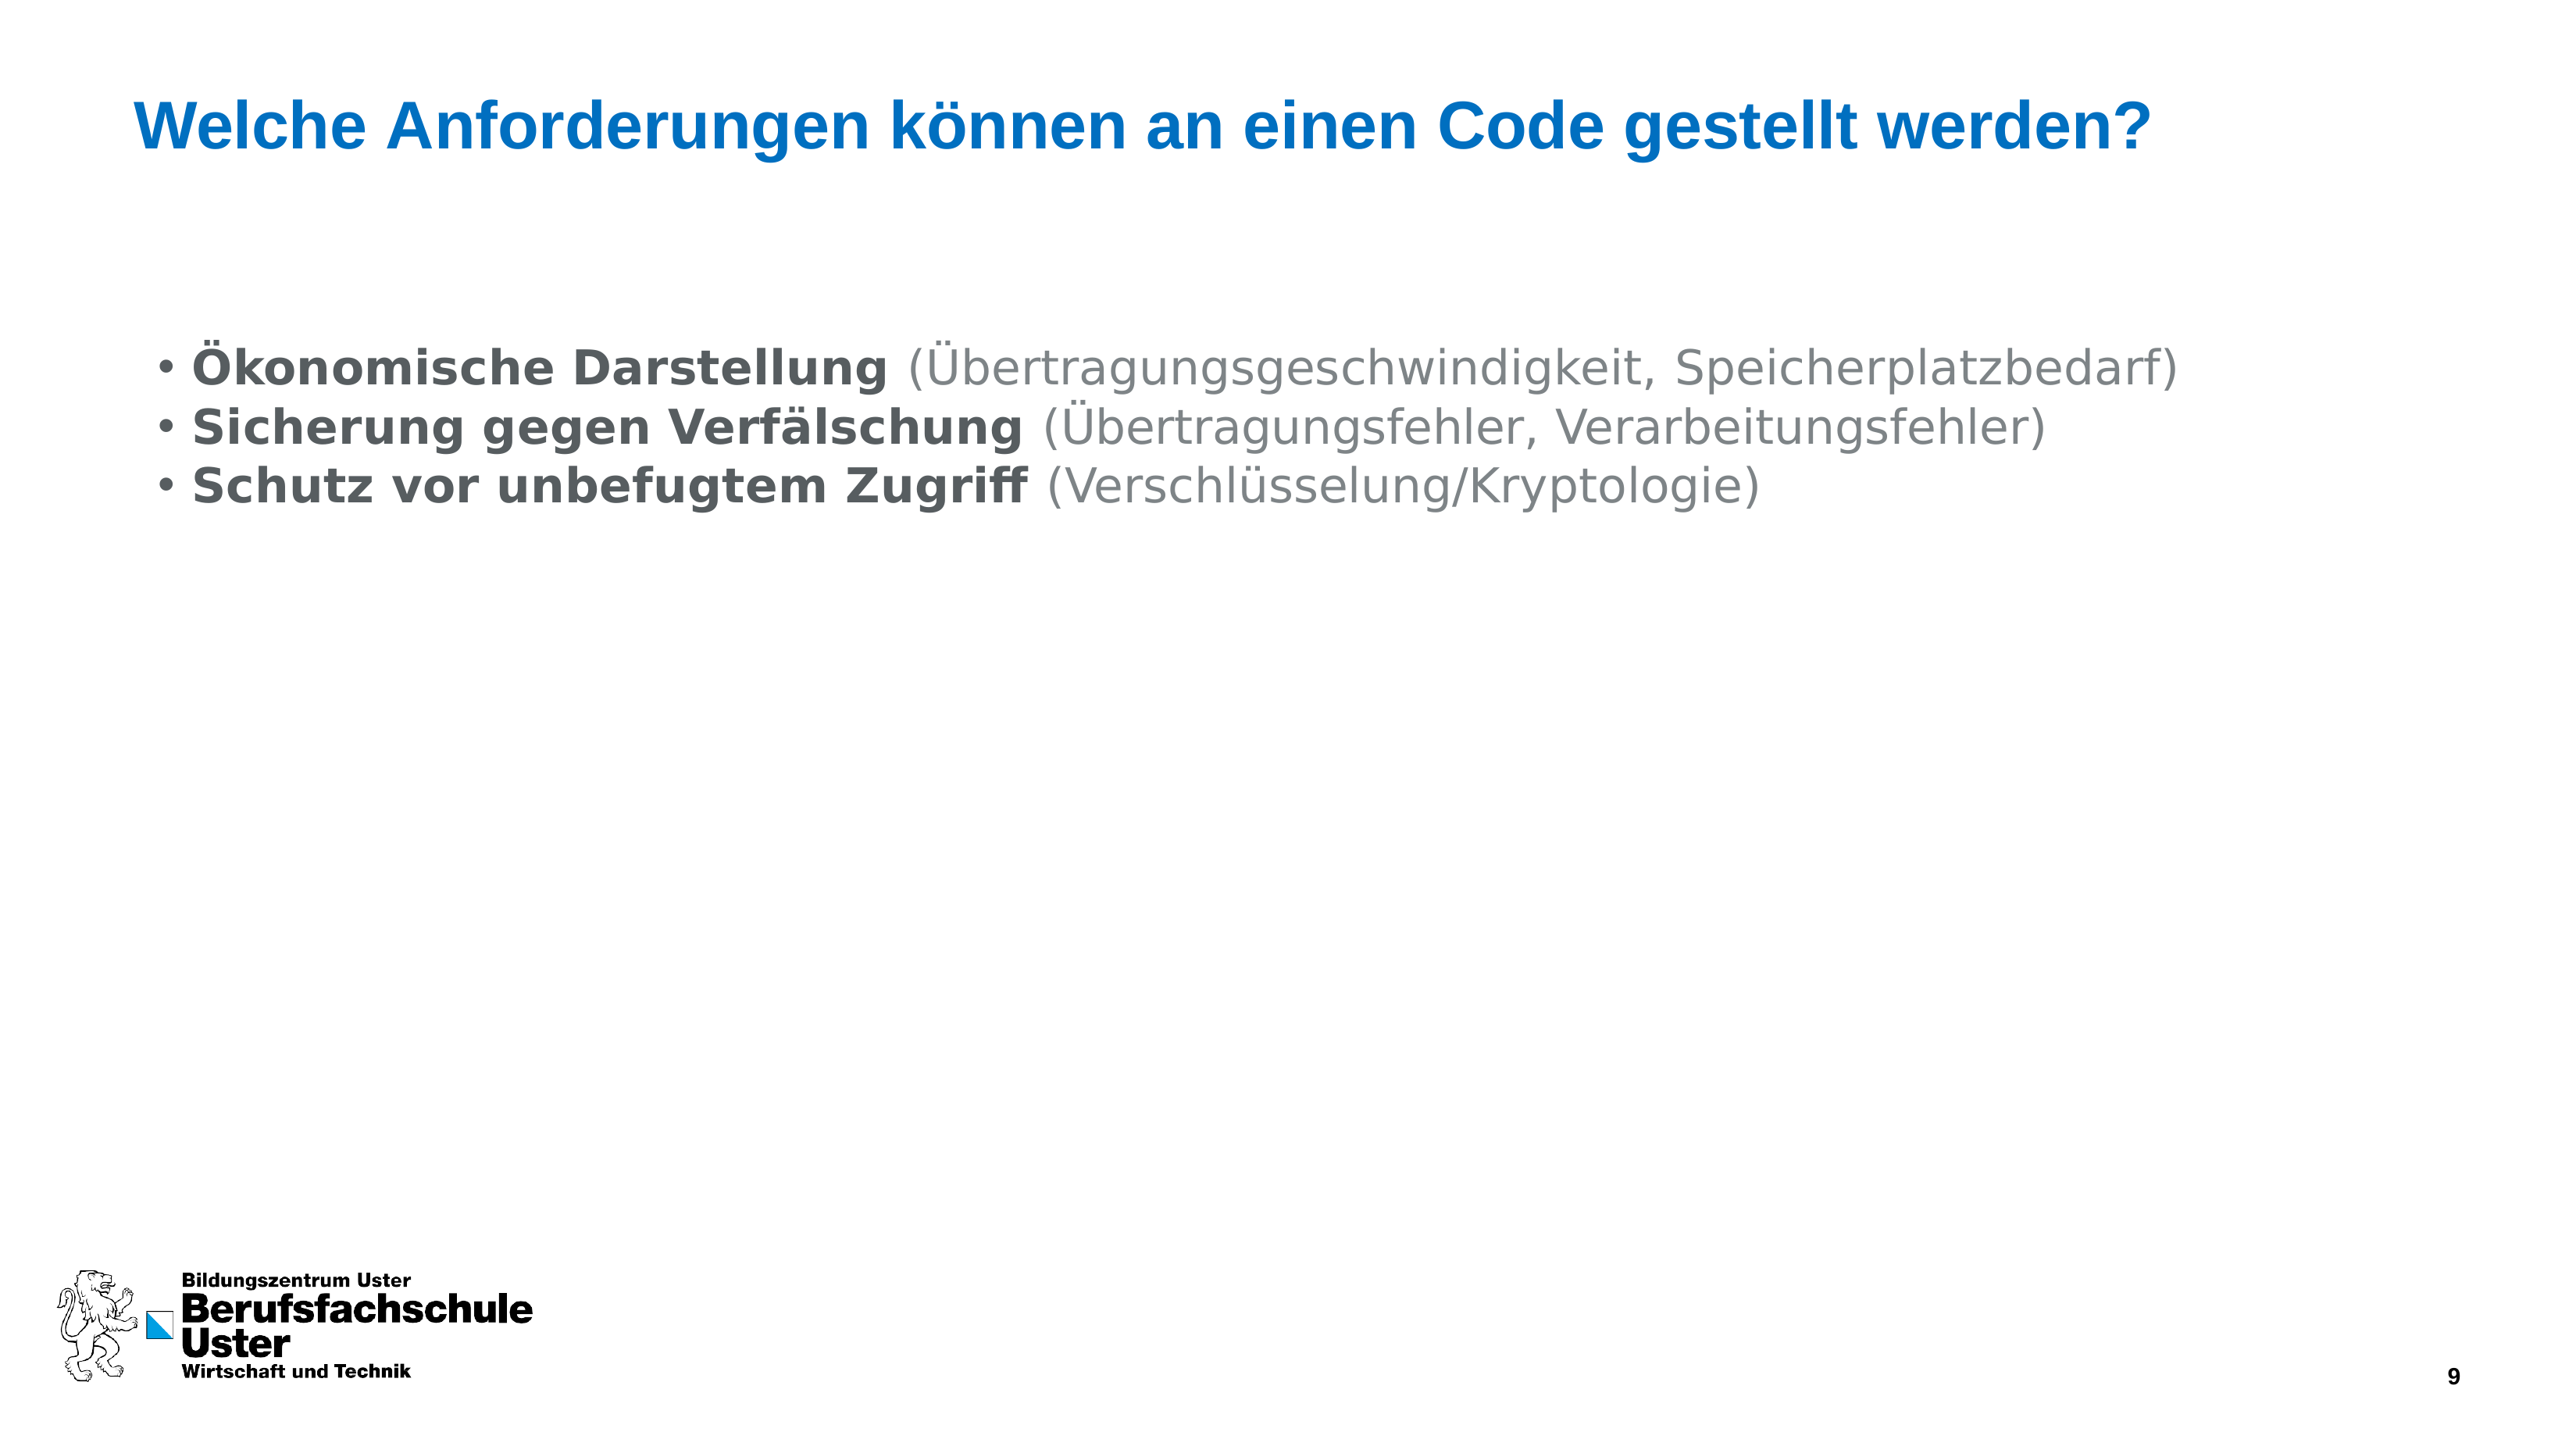

# Welche Anforderungen können an einen Code gestellt werden?
Ökonomische Darstellung (Übertragungsgeschwindigkeit, Speicherplatzbedarf)
Sicherung gegen Verfälschung (Übertragungsfehler, Verarbeitungsfehler)
Schutz vor unbefugtem Zugriff (Verschlüsselung/Kryptologie)

9